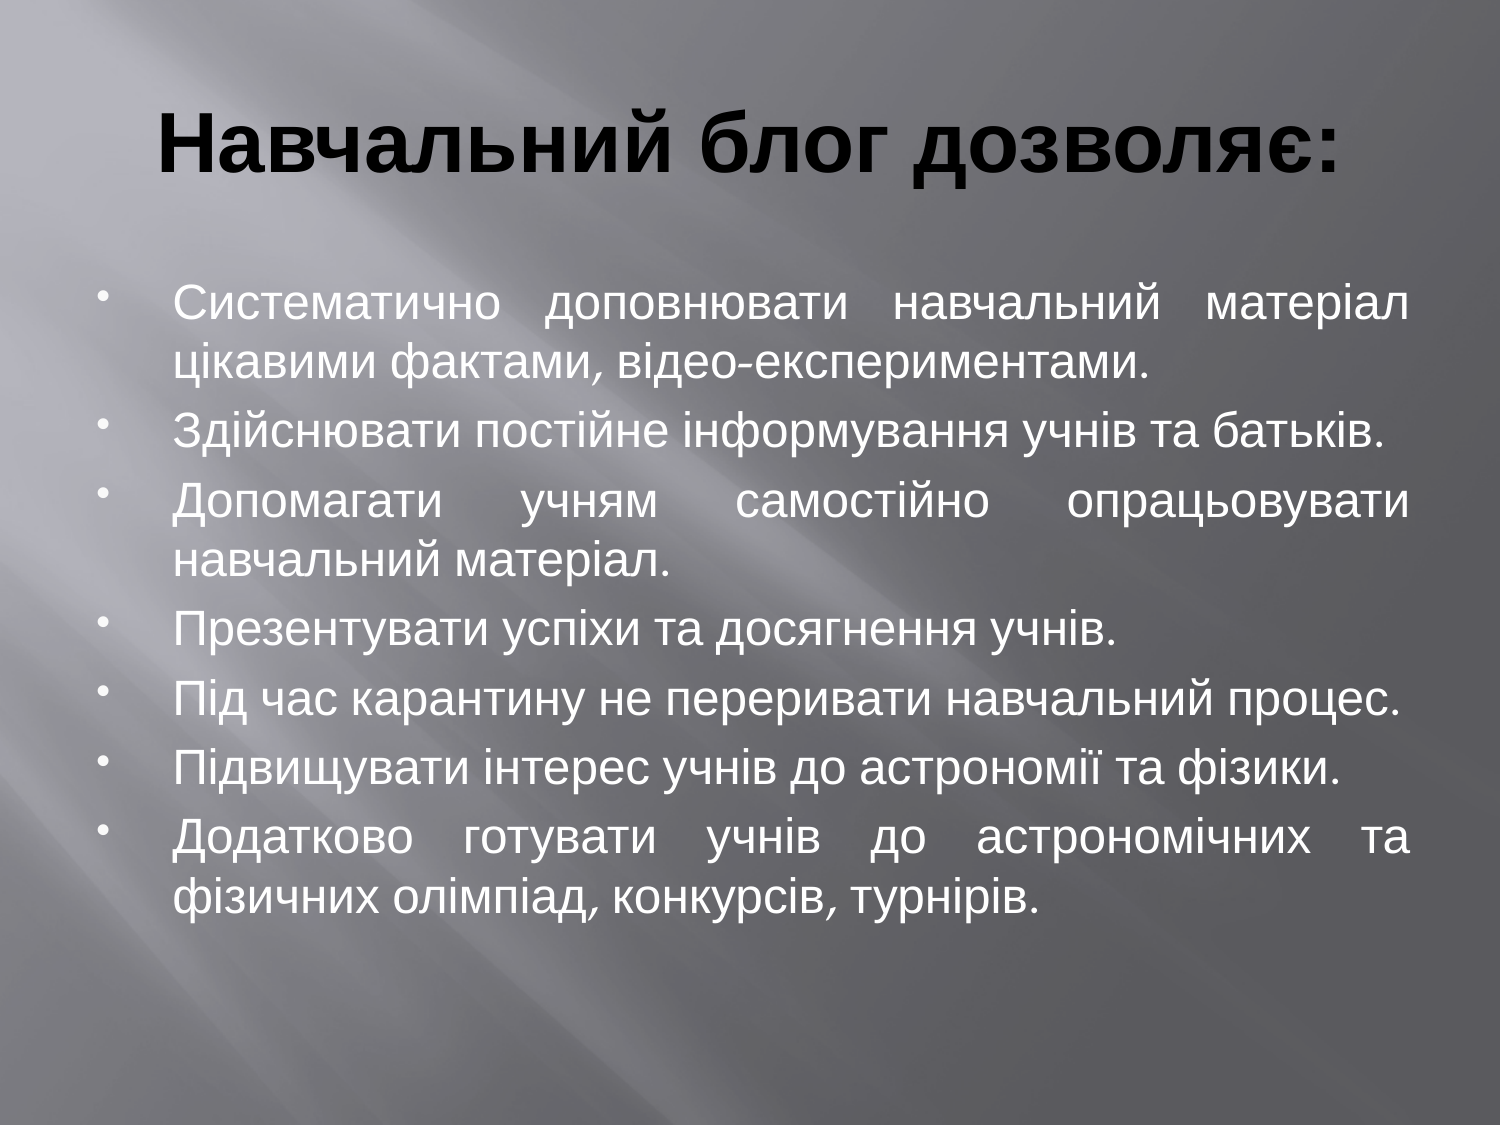

# Навчальний блог дозволяє:
Систематично доповнювати навчальний матеріал цікавими фактами, відео-експериментами.
Здійснювати постійне інформування учнів та батьків.
Допомагати учням самостійно опрацьовувати навчальний матеріал.
Презентувати успіхи та досягнення учнів.
Під час карантину не переривати навчальний процес.
Підвищувати інтерес учнів до астрономії та фізики.
Додатково готувати учнів до астрономічних та фізичних олімпіад, конкурсів, турнірів.